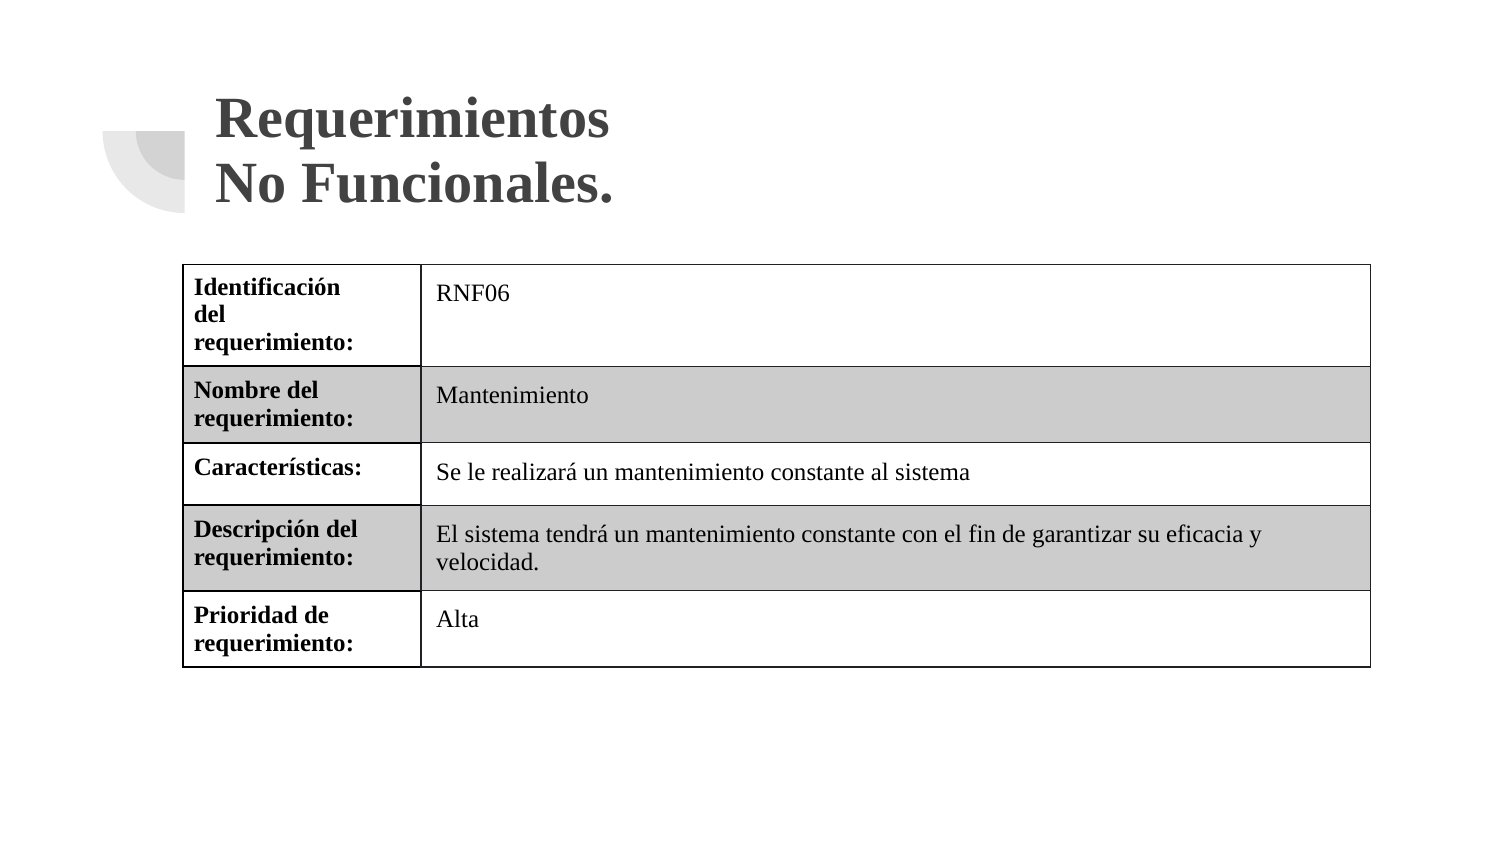

# Requerimientos
No Funcionales.
| Identificación del requerimiento: | RNF06 |
| --- | --- |
| Nombre del requerimiento: | Mantenimiento |
| Características: | Se le realizará un mantenimiento constante al sistema |
| Descripción del requerimiento: | El sistema tendrá un mantenimiento constante con el fin de garantizar su eficacia y velocidad. |
| Prioridad de requerimiento: | Alta |